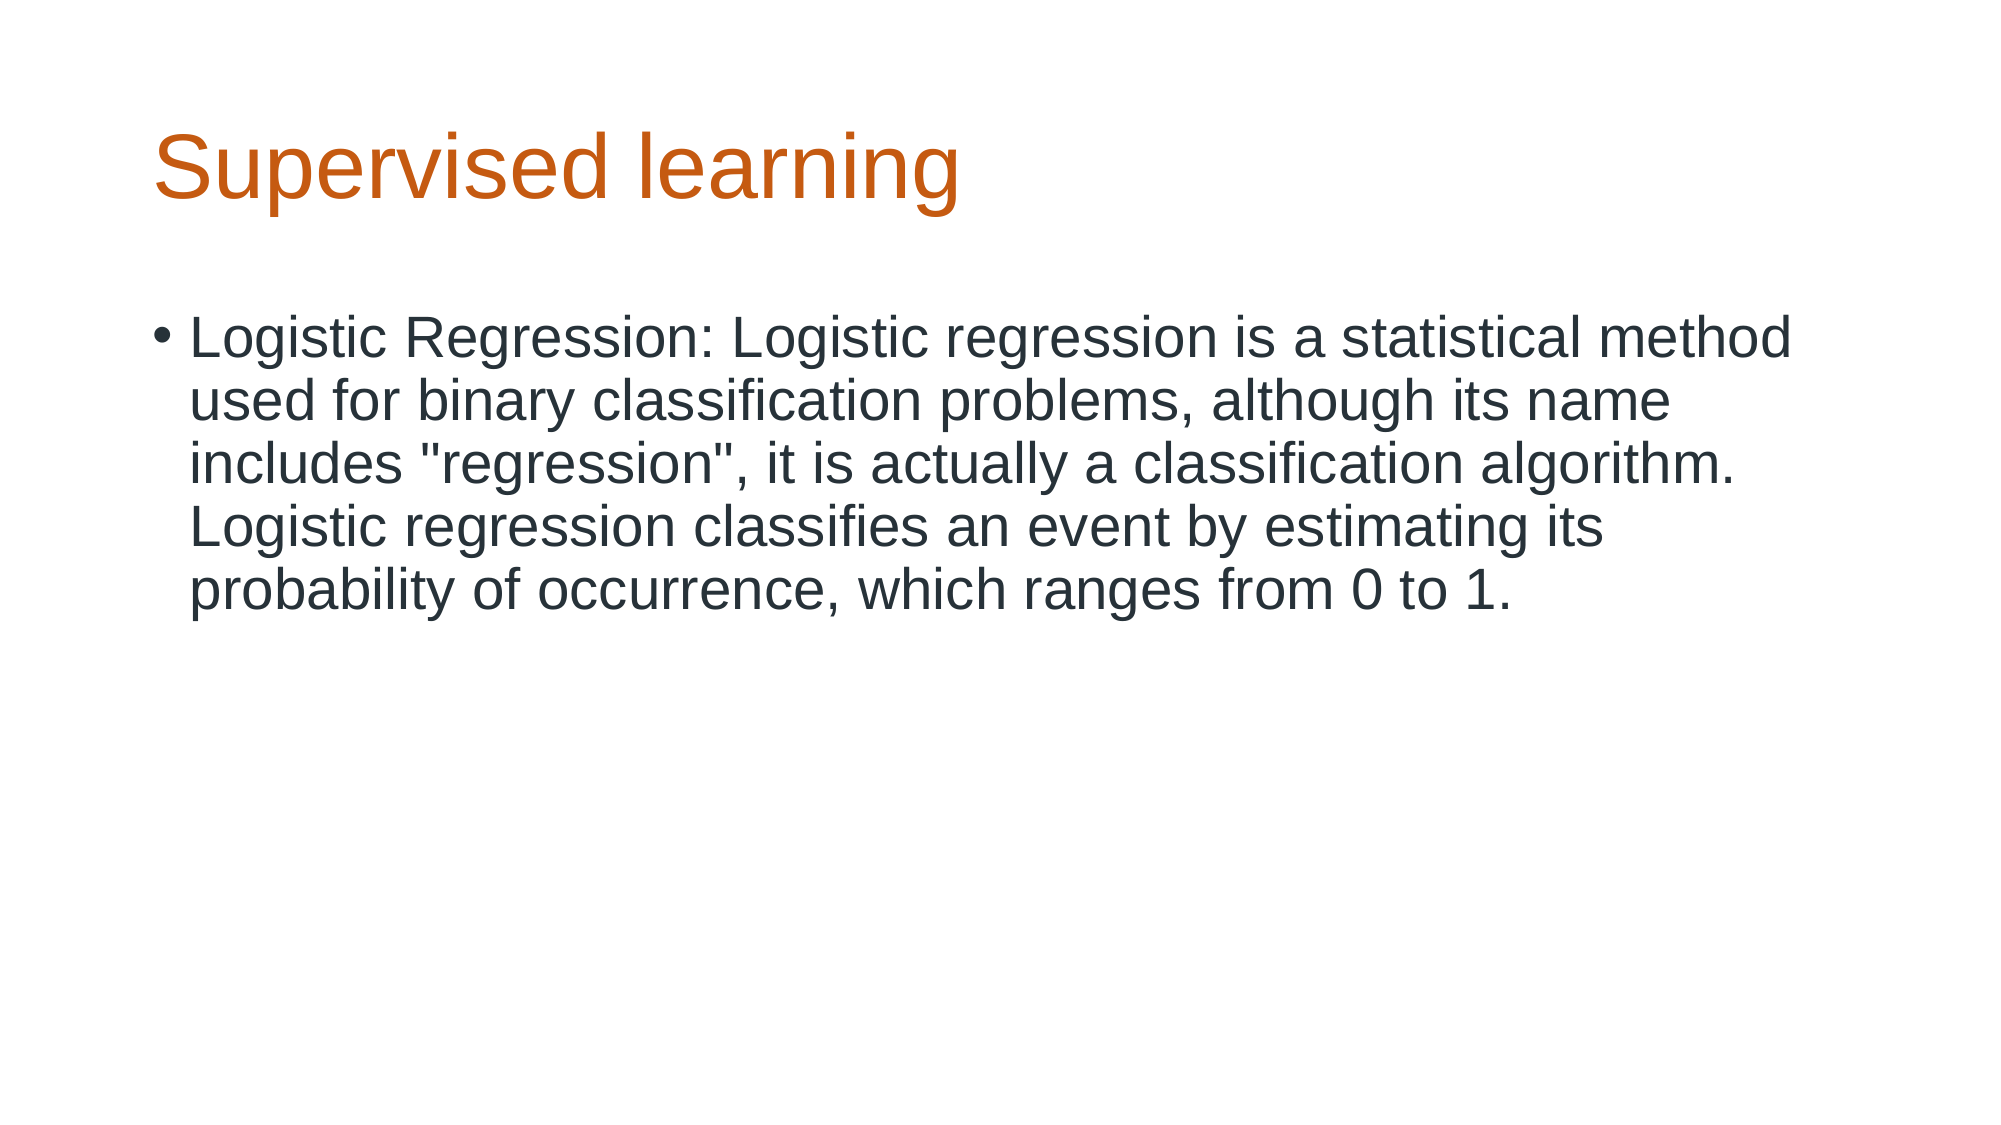

# Supervised learning
Logistic Regression: Logistic regression is a statistical method used for binary classification problems, although its name includes "regression", it is actually a classification algorithm. Logistic regression classifies an event by estimating its probability of occurrence, which ranges from 0 to 1.